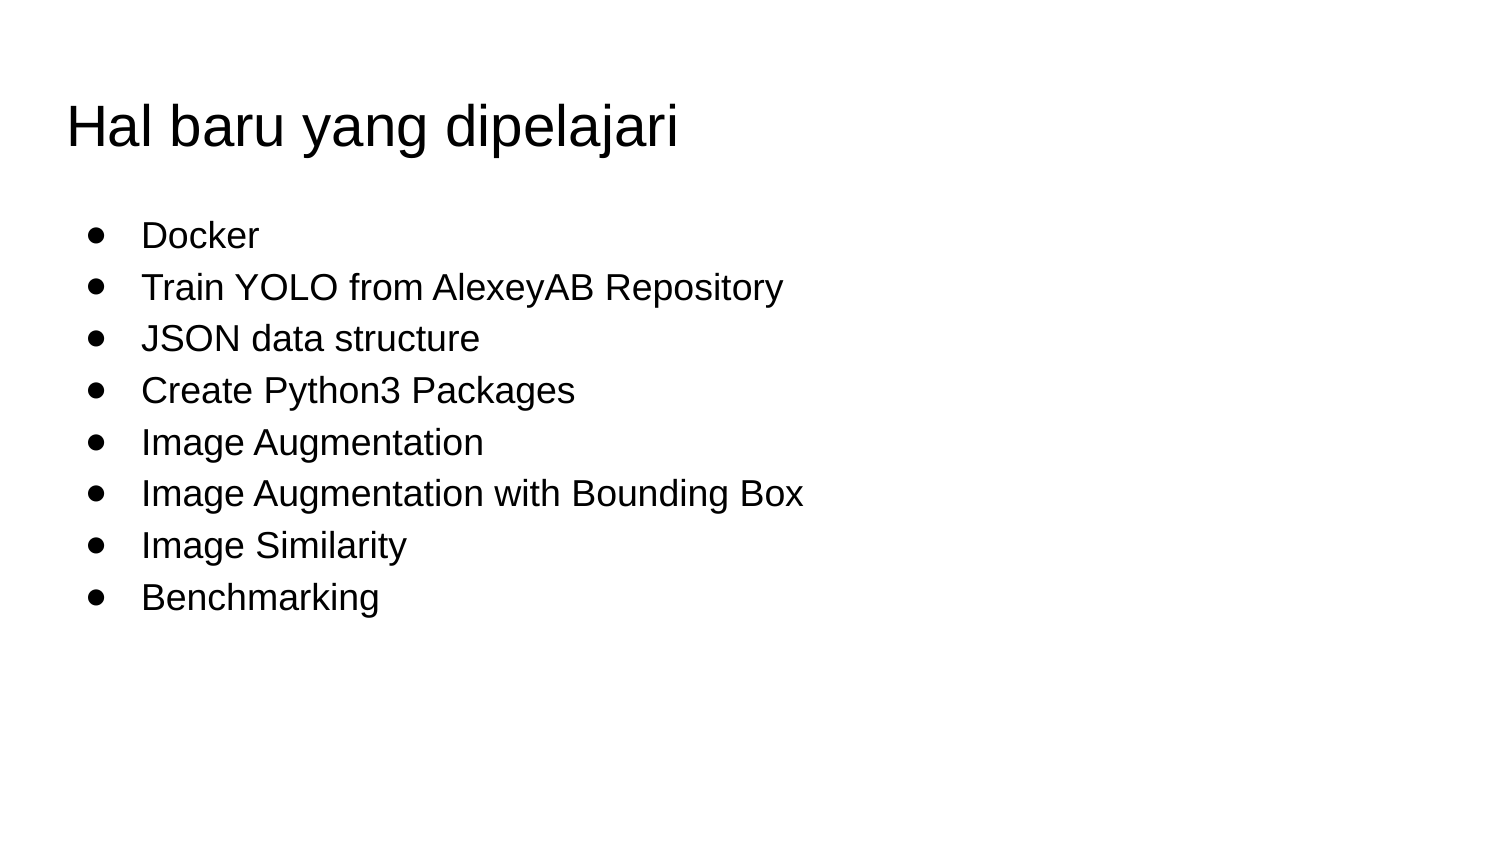

# Hal baru yang dipelajari
Docker
Train YOLO from AlexeyAB Repository
JSON data structure
Create Python3 Packages
Image Augmentation
Image Augmentation with Bounding Box
Image Similarity
Benchmarking